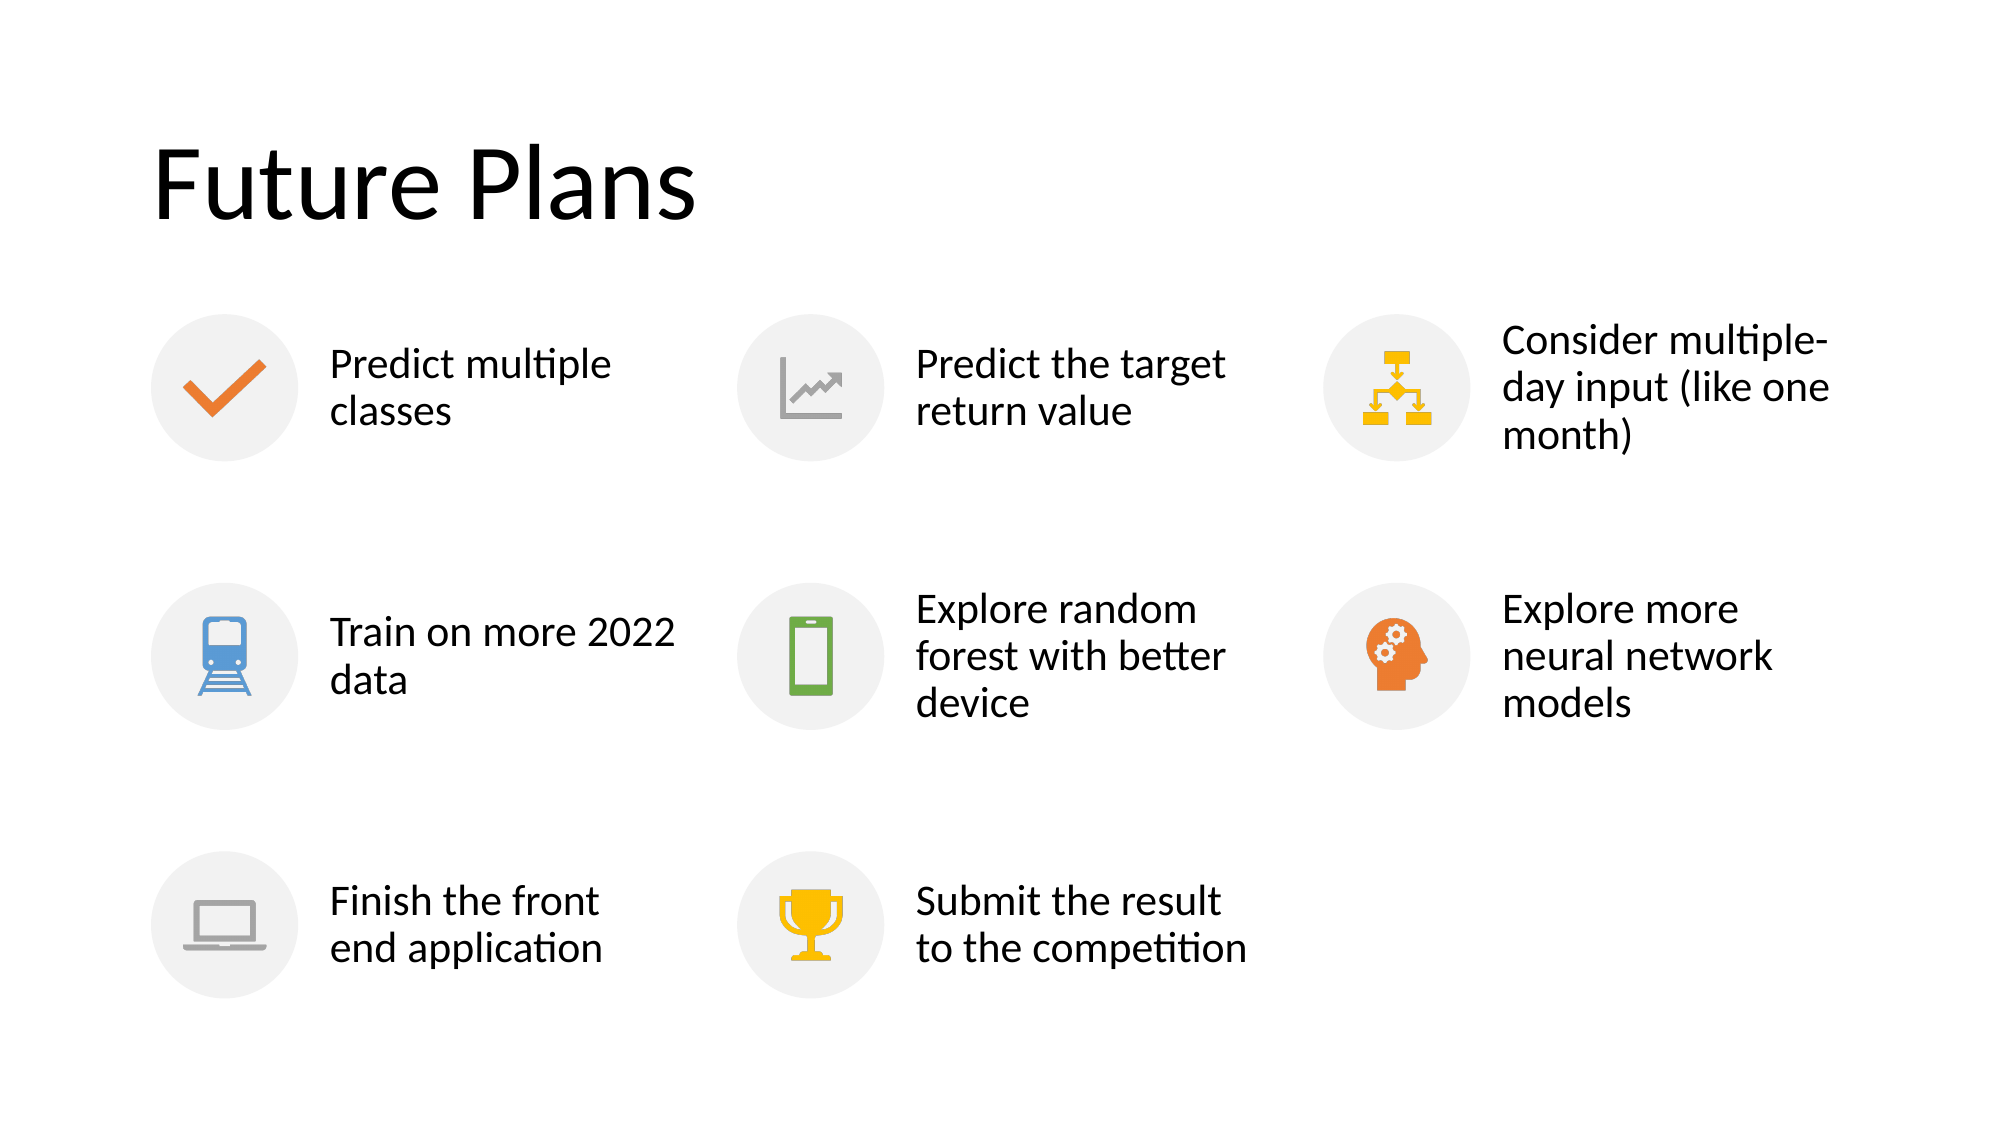

# Future Plans
Predict multiple classes
Predict the target return value
Consider multiple-day input (like one month)
Train on more 2022 data
Explore random forest with better device
Explore more neural network models
Finish the front end application
Submit the result to the competition